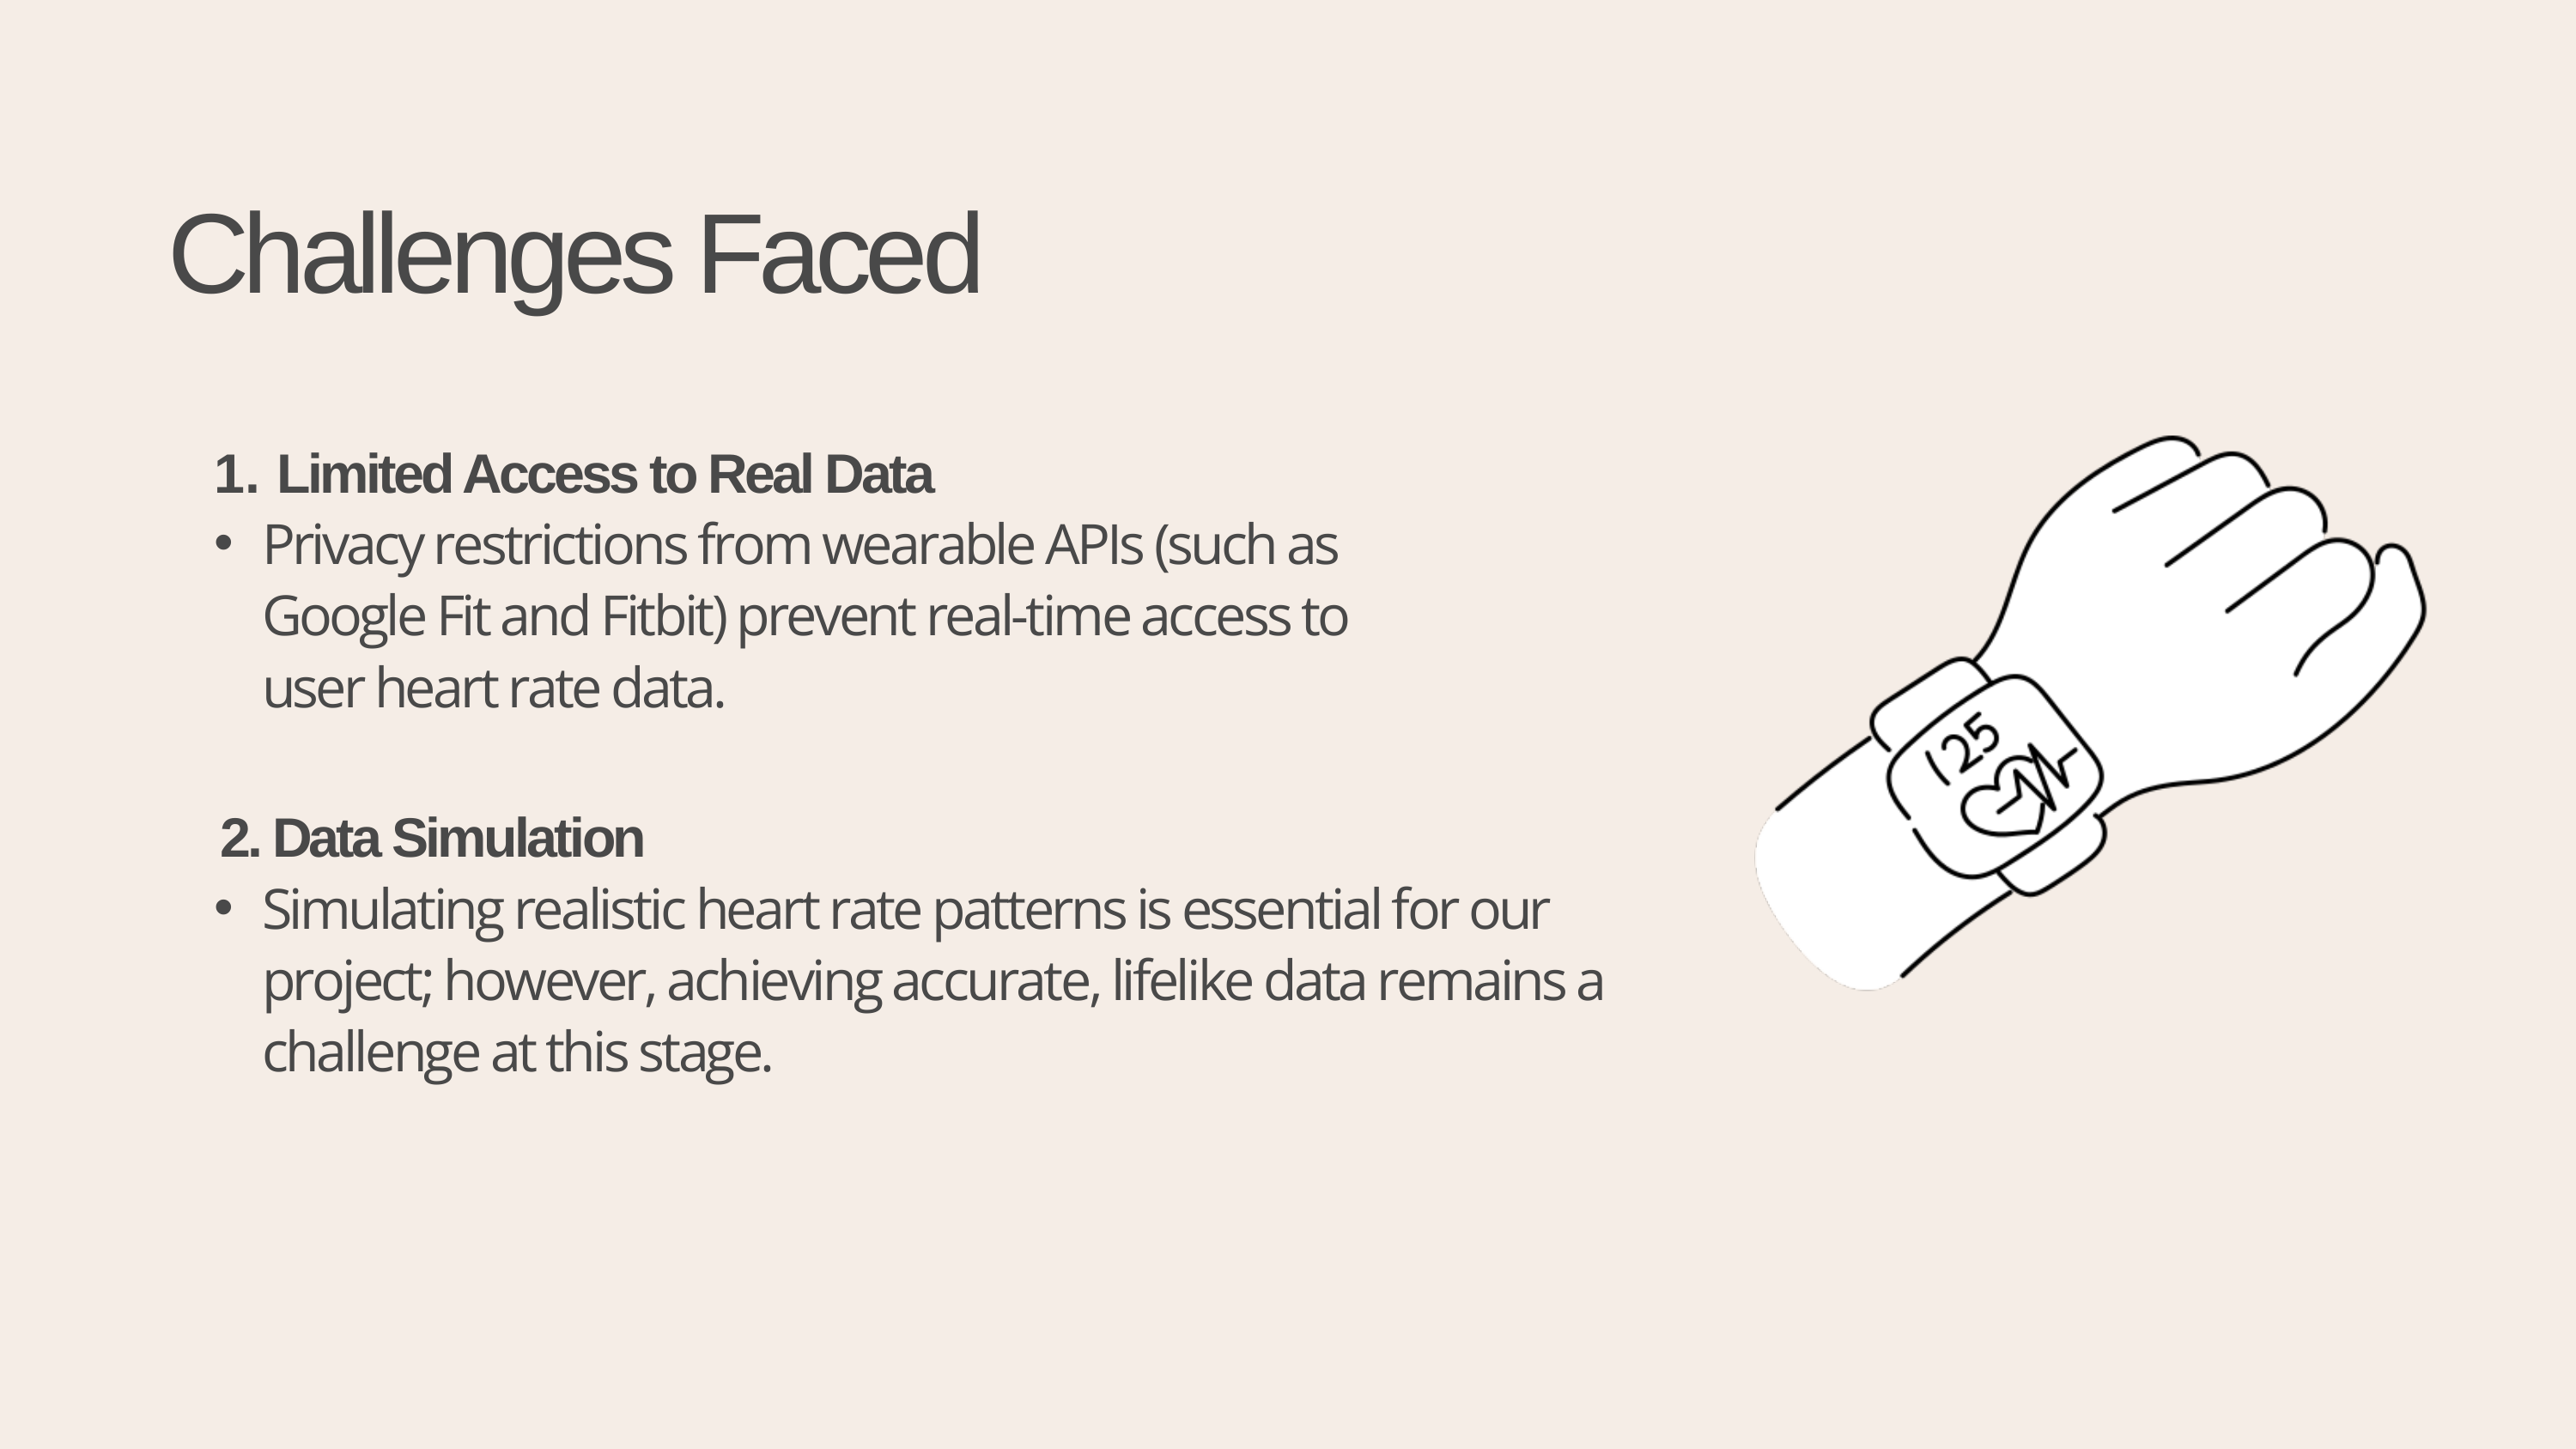

Challenges Faced
 Limited Access to Real Data
Privacy restrictions from wearable APIs (such as Google Fit and Fitbit) prevent real-time access to user heart rate data.

    2. Data Simulation
Simulating realistic heart rate patterns is essential for our project; however, achieving accurate, lifelike data remains a challenge at this stage.